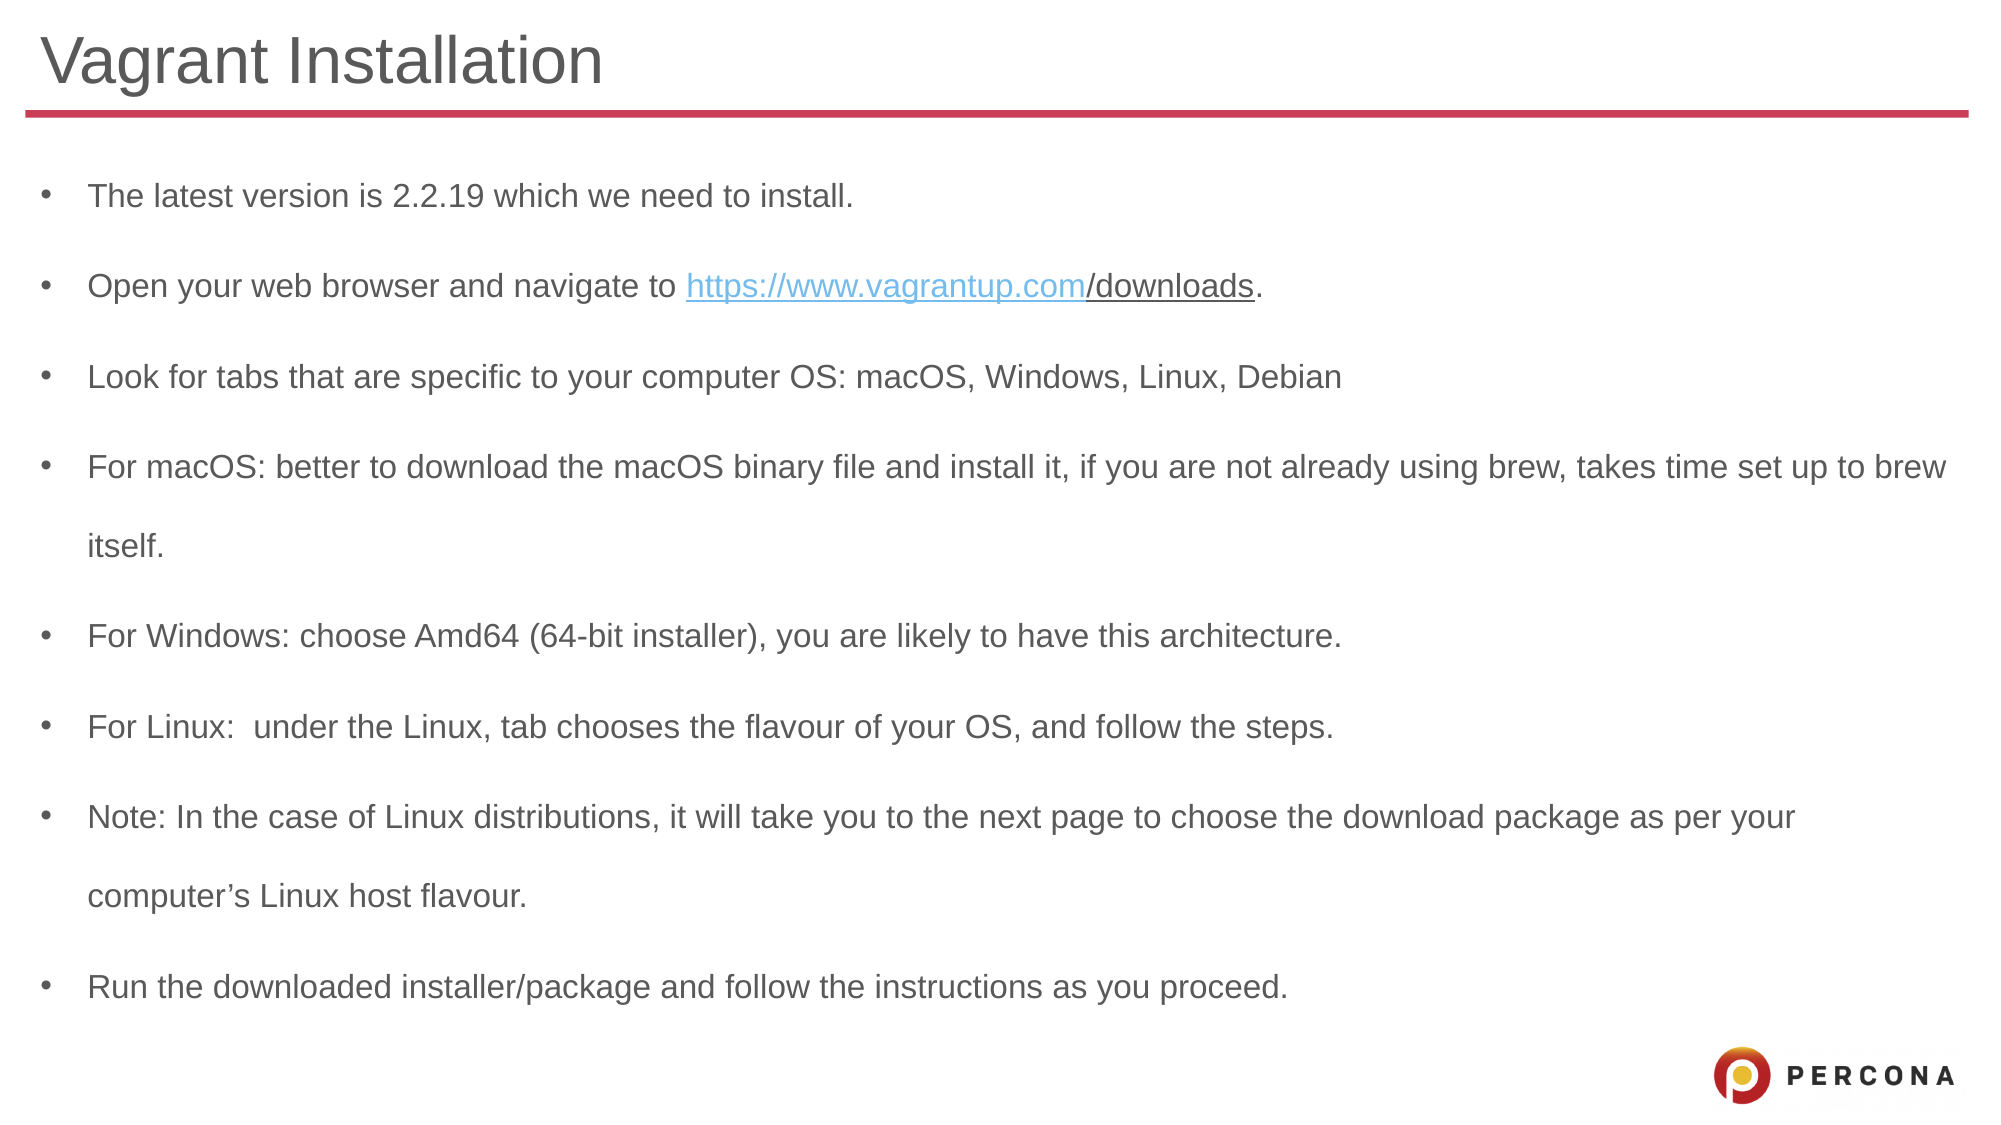

# Vagrant Installation
The latest version is 2.2.19 which we need to install.
Open your web browser and navigate to https://www.vagrantup.com/downloads.
Look for tabs that are specific to your computer OS: macOS, Windows, Linux, Debian
For macOS: better to download the macOS binary file and install it, if you are not already using brew, takes time set up to brew itself.
For Windows: choose Amd64 (64-bit installer), you are likely to have this architecture.
For Linux:  under the Linux, tab chooses the flavour of your OS, and follow the steps.
Note: In the case of Linux distributions, it will take you to the next page to choose the download package as per your computer’s Linux host flavour.
Run the downloaded installer/package and follow the instructions as you proceed.